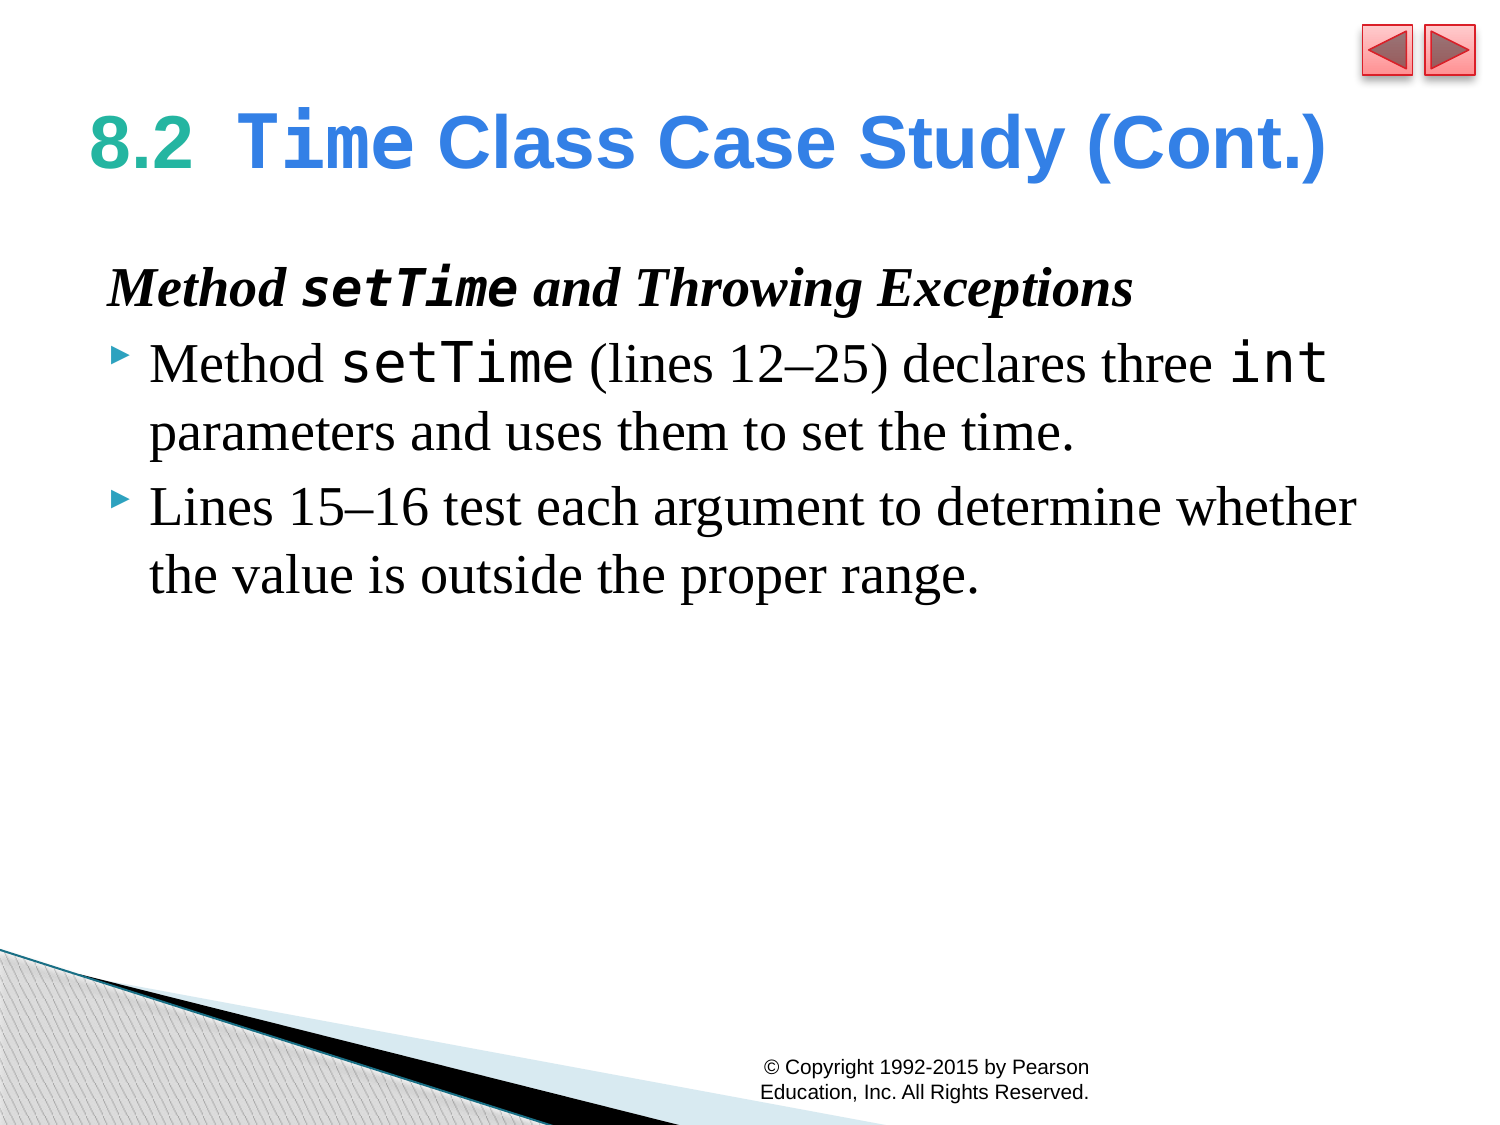

# 8.2  Time Class Case Study (Cont.)
Method setTime and Throwing Exceptions
Method setTime (lines 12–25) declares three int parameters and uses them to set the time.
Lines 15–16 test each argument to determine whether the value is outside the proper range.
© Copyright 1992-2015 by Pearson Education, Inc. All Rights Reserved.